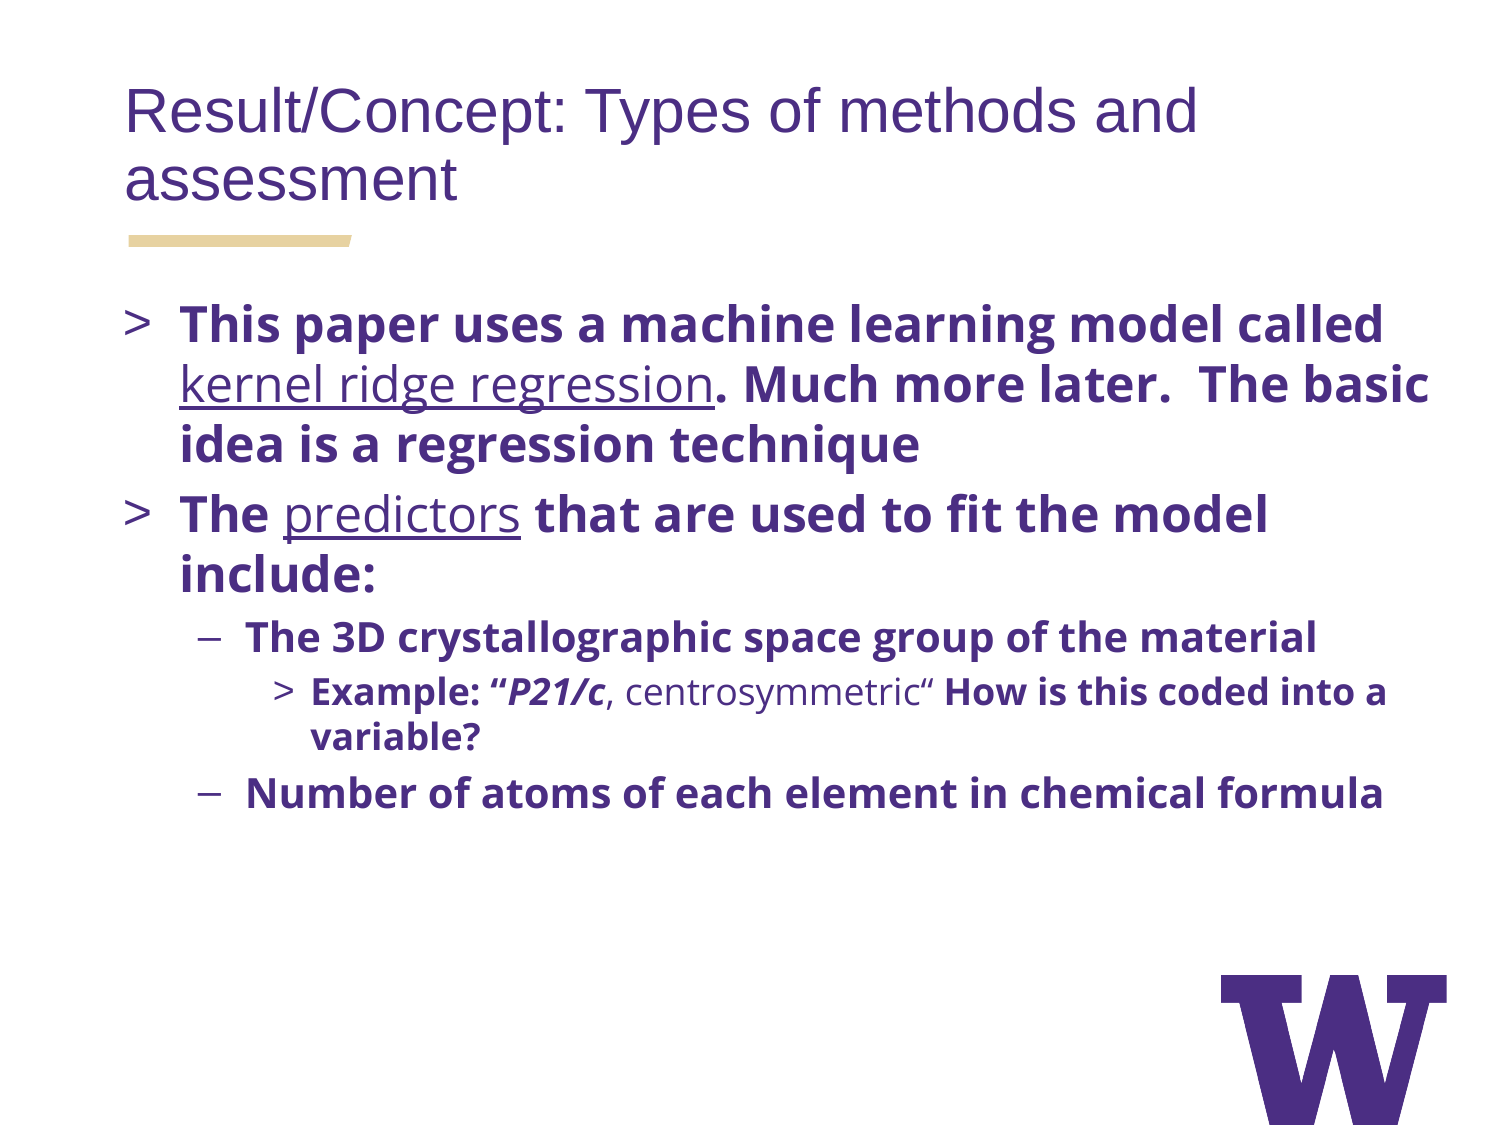

Result/Concept: Types of methods and assessment
This paper uses a machine learning model called kernel ridge regression. Much more later.  The basic idea is a regression technique
The predictors that are used to fit the model include:
The 3D crystallographic space group of the material
Example: “P21/c, centrosymmetric“ How is this coded into a variable?
Number of atoms of each element in chemical formula